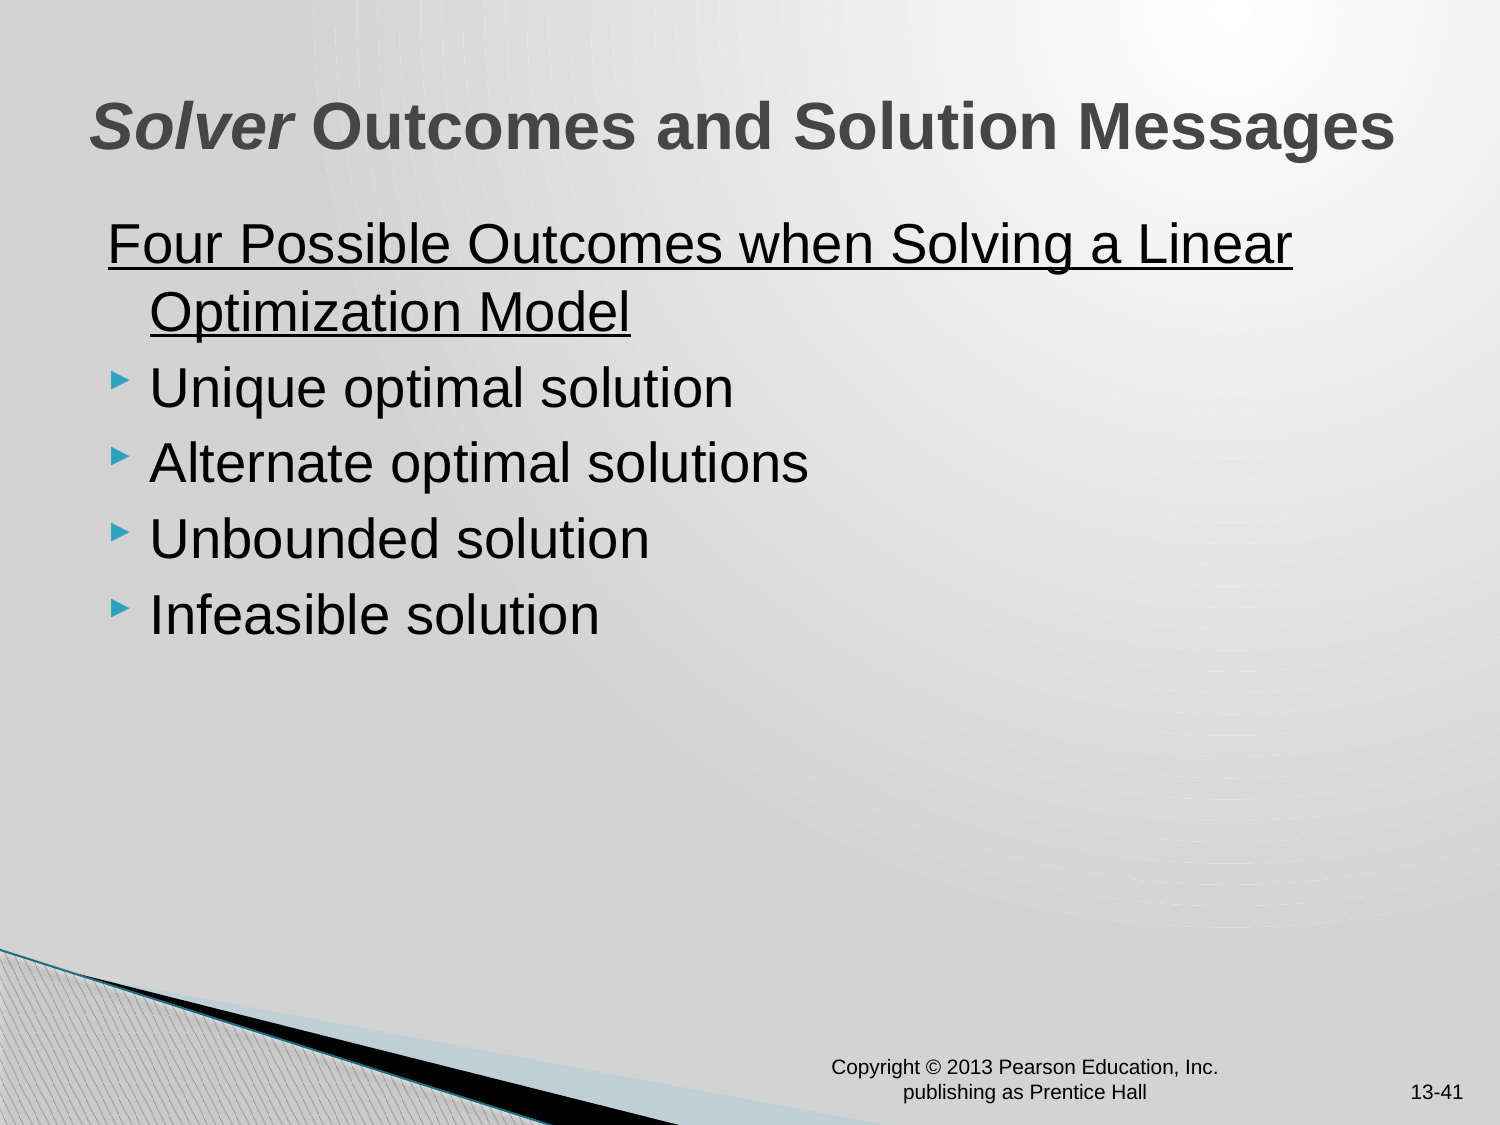

# Solver Outcomes and Solution Messages
Four Possible Outcomes when Solving a Linear Optimization Model
Unique optimal solution
Alternate optimal solutions
Unbounded solution
Infeasible solution
Copyright © 2013 Pearson Education, Inc. publishing as Prentice Hall
13-41